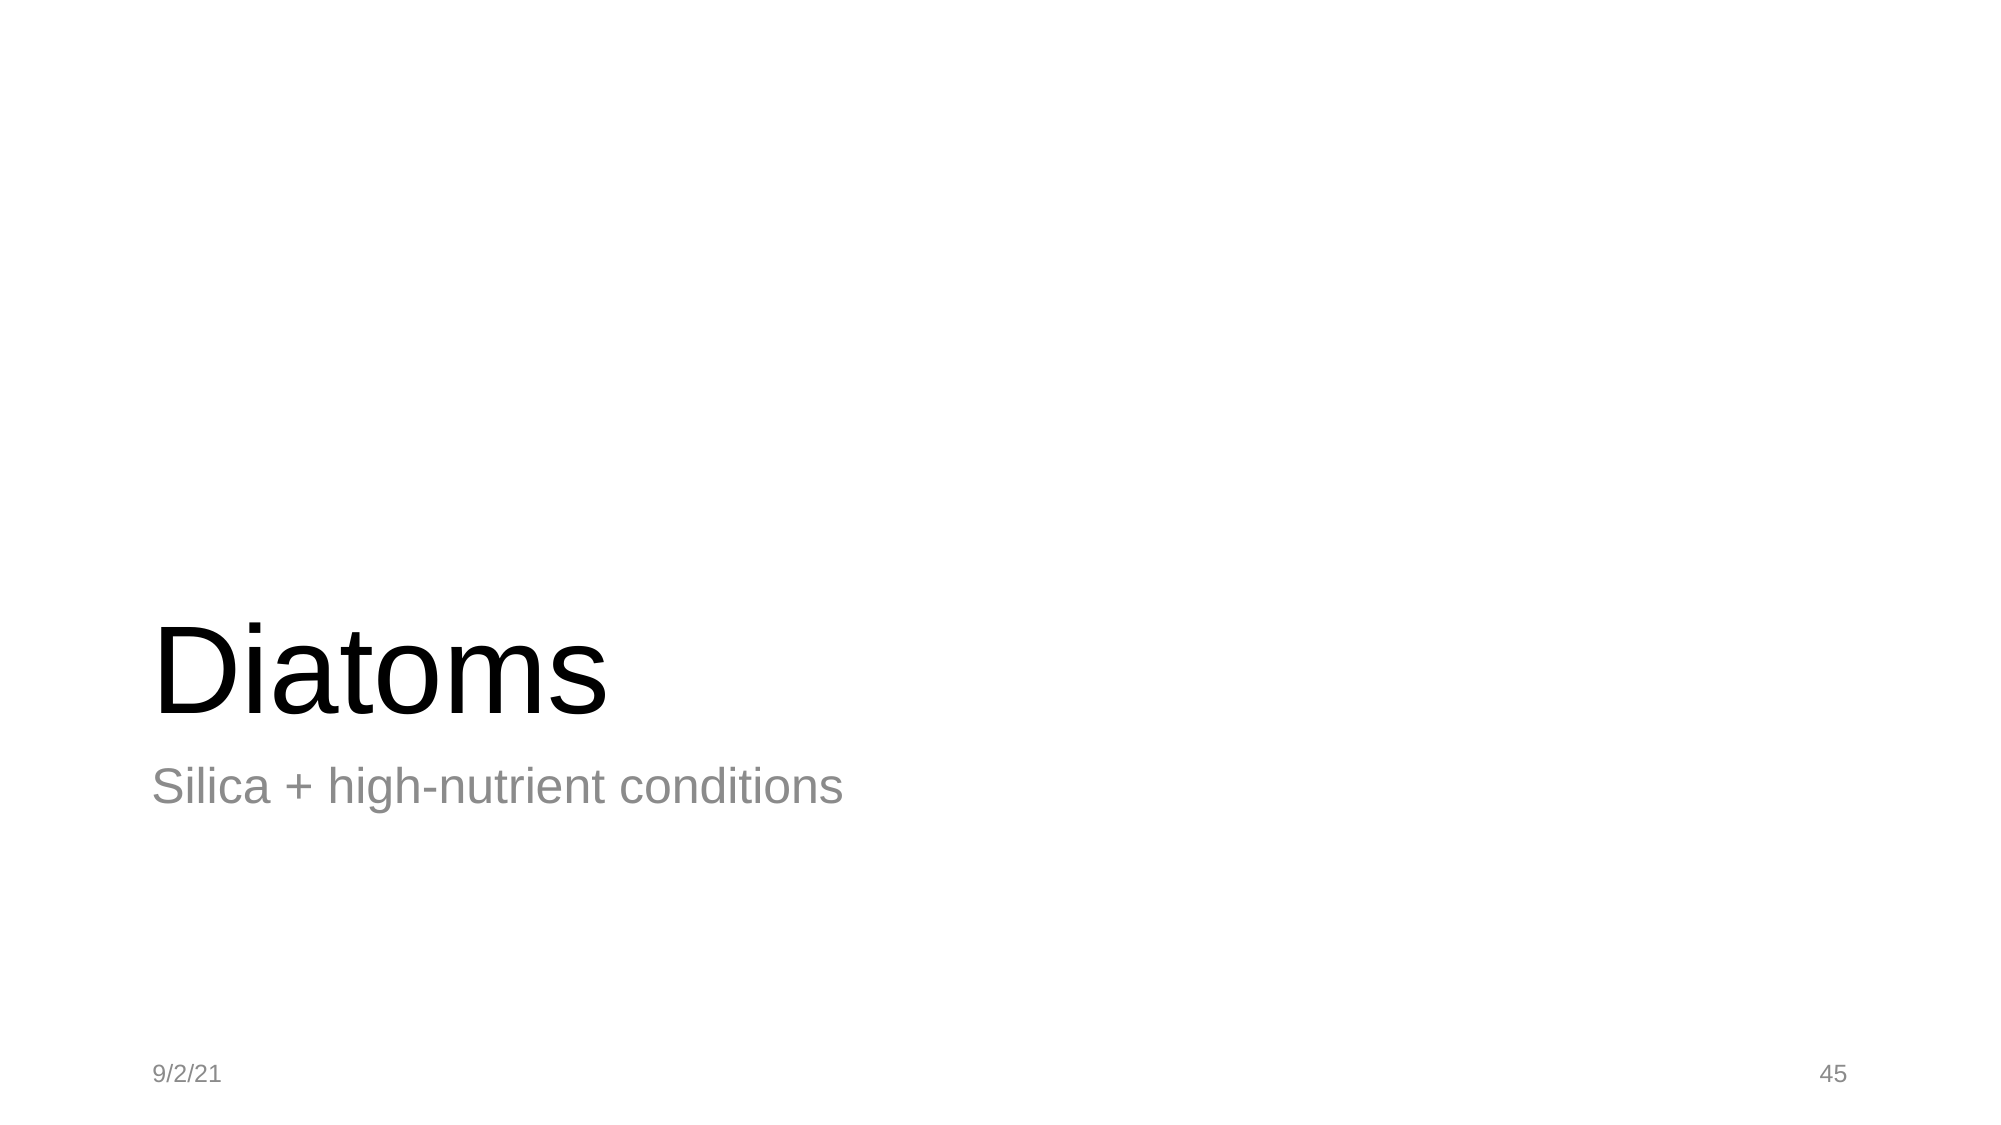

# Diatoms
Silica + high-nutrient conditions
9/2/21
45